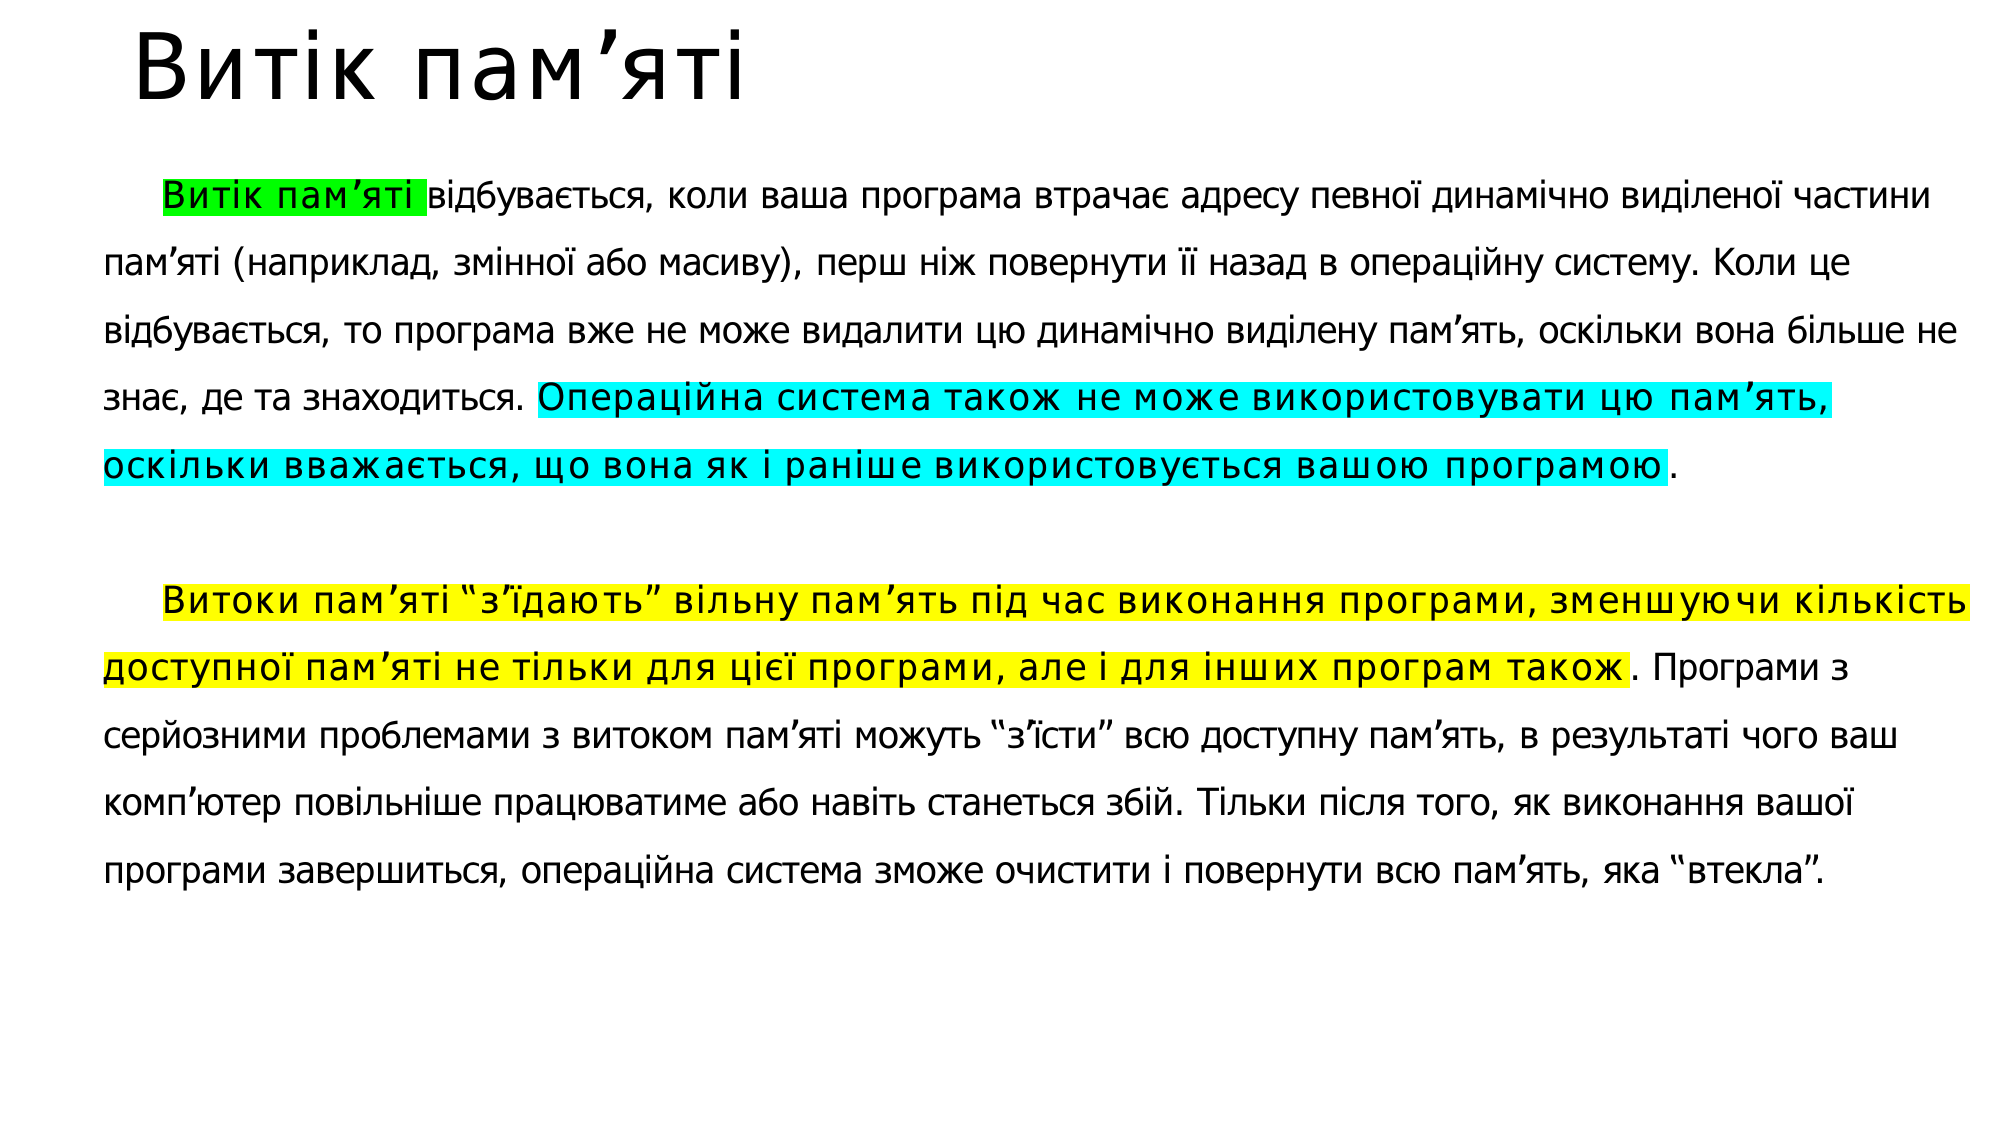

# Витік пам’яті
Витік пам’яті відбувається, коли ваша програма втрачає адресу певної динамічно виділеної частини пам’яті (наприклад, змінної або масиву), перш ніж повернути її назад в операційну систему. Коли це відбувається, то програма вже не може видалити цю динамічно виділену пам’ять, оскільки вона більше не знає, де та знаходиться. Операційна система також не може використовувати цю пам’ять, оскільки вважається, що вона як і раніше використовується вашою програмою.

Витоки пам’яті “з’їдають” вільну пам’ять під час виконання програми, зменшуючи кількість доступної пам’яті не тільки для цієї програми, але і для інших програм також. Програми з серйозними проблемами з витоком пам’яті можуть “з’їсти” всю доступну пам’ять, в результаті чого ваш комп’ютер повільніше працюватиме або навіть станеться збій. Тільки після того, як виконання вашої програми завершиться, операційна система зможе очистити і повернути всю пам’ять, яка “втекла”.